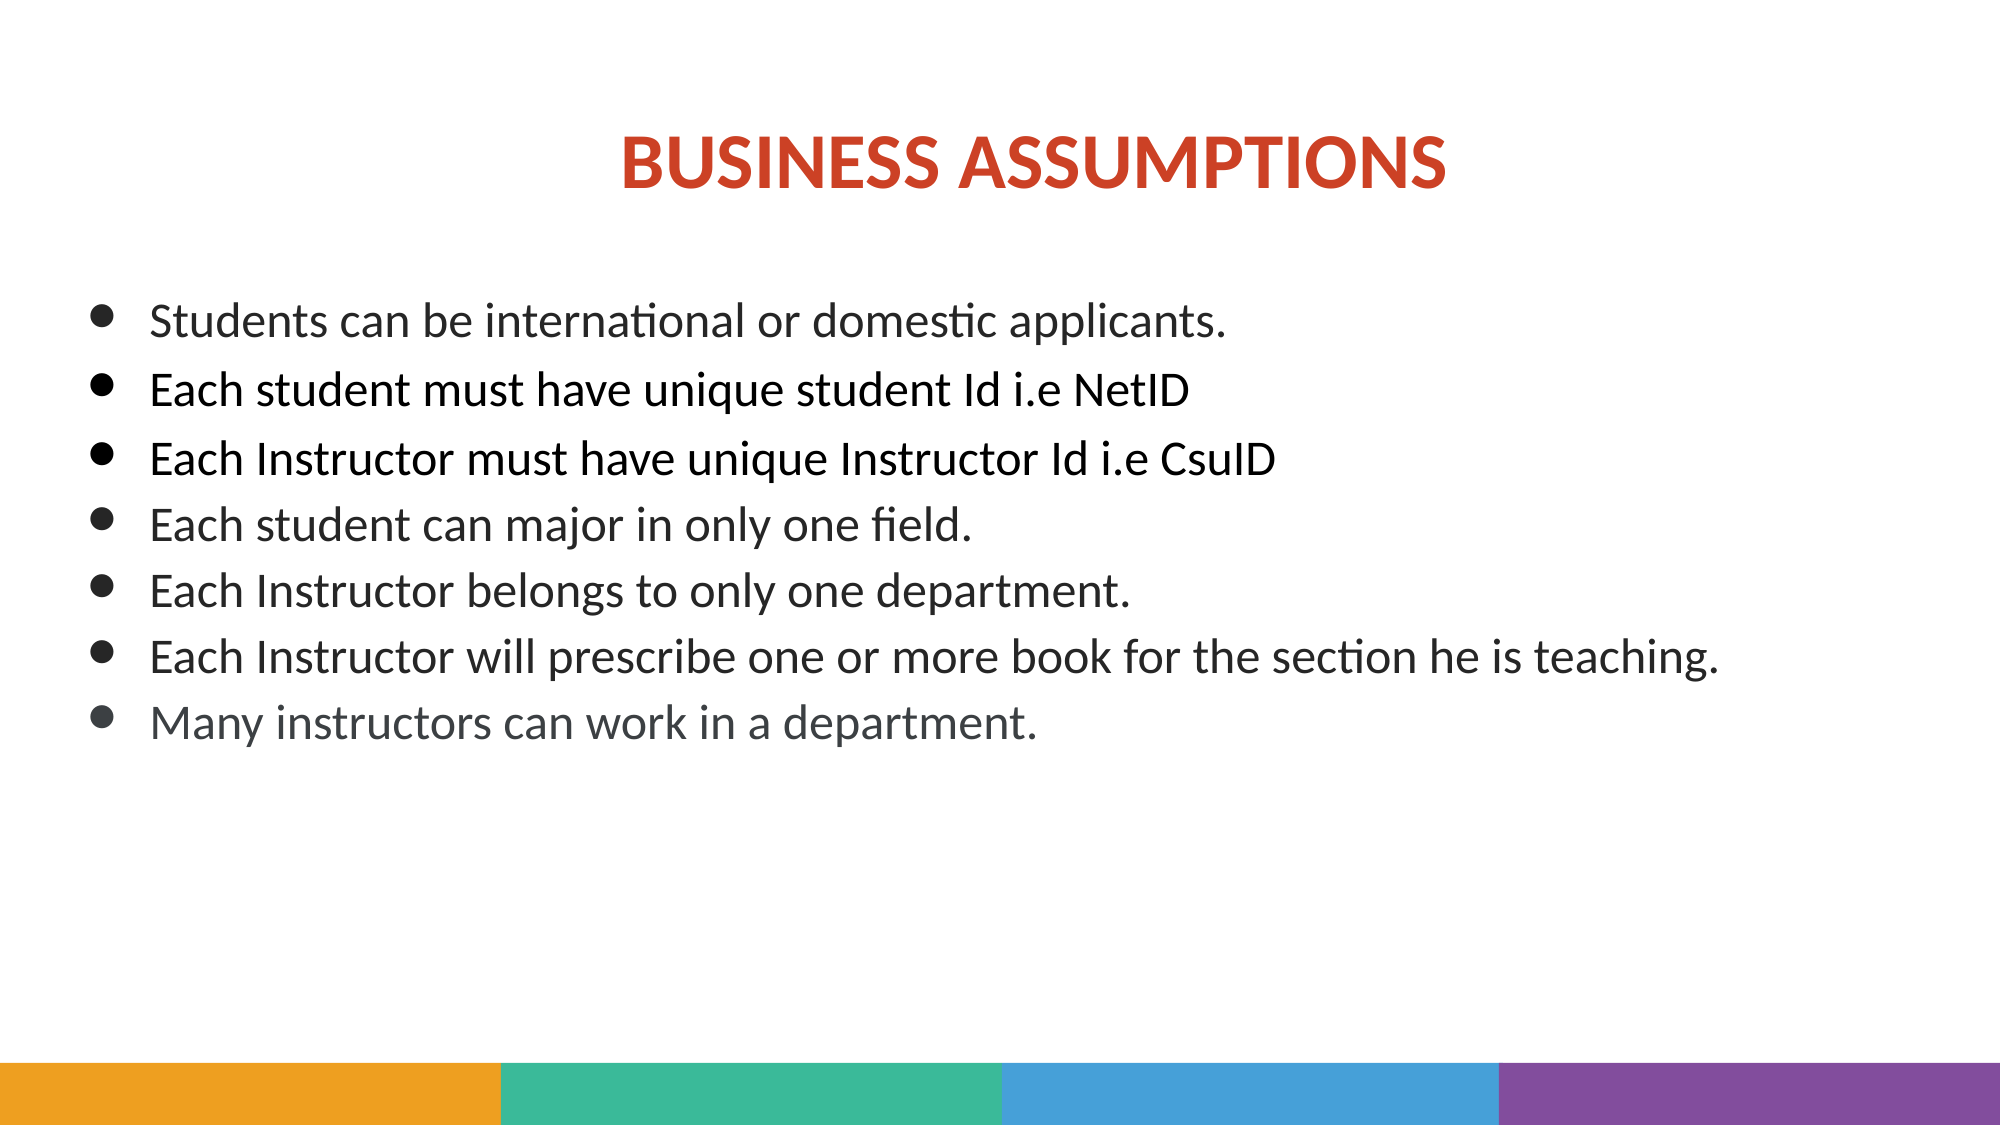

# BUSINESS ASSUMPTIONS

Students can be international or domestic applicants.
Each student must have unique student Id i.e NetID
Each Instructor must have unique Instructor Id i.e CsuID
Each student can major in only one field.
Each Instructor belongs to only one department.
Each Instructor will prescribe one or more book for the section he is teaching.
Many instructors can work in a department.